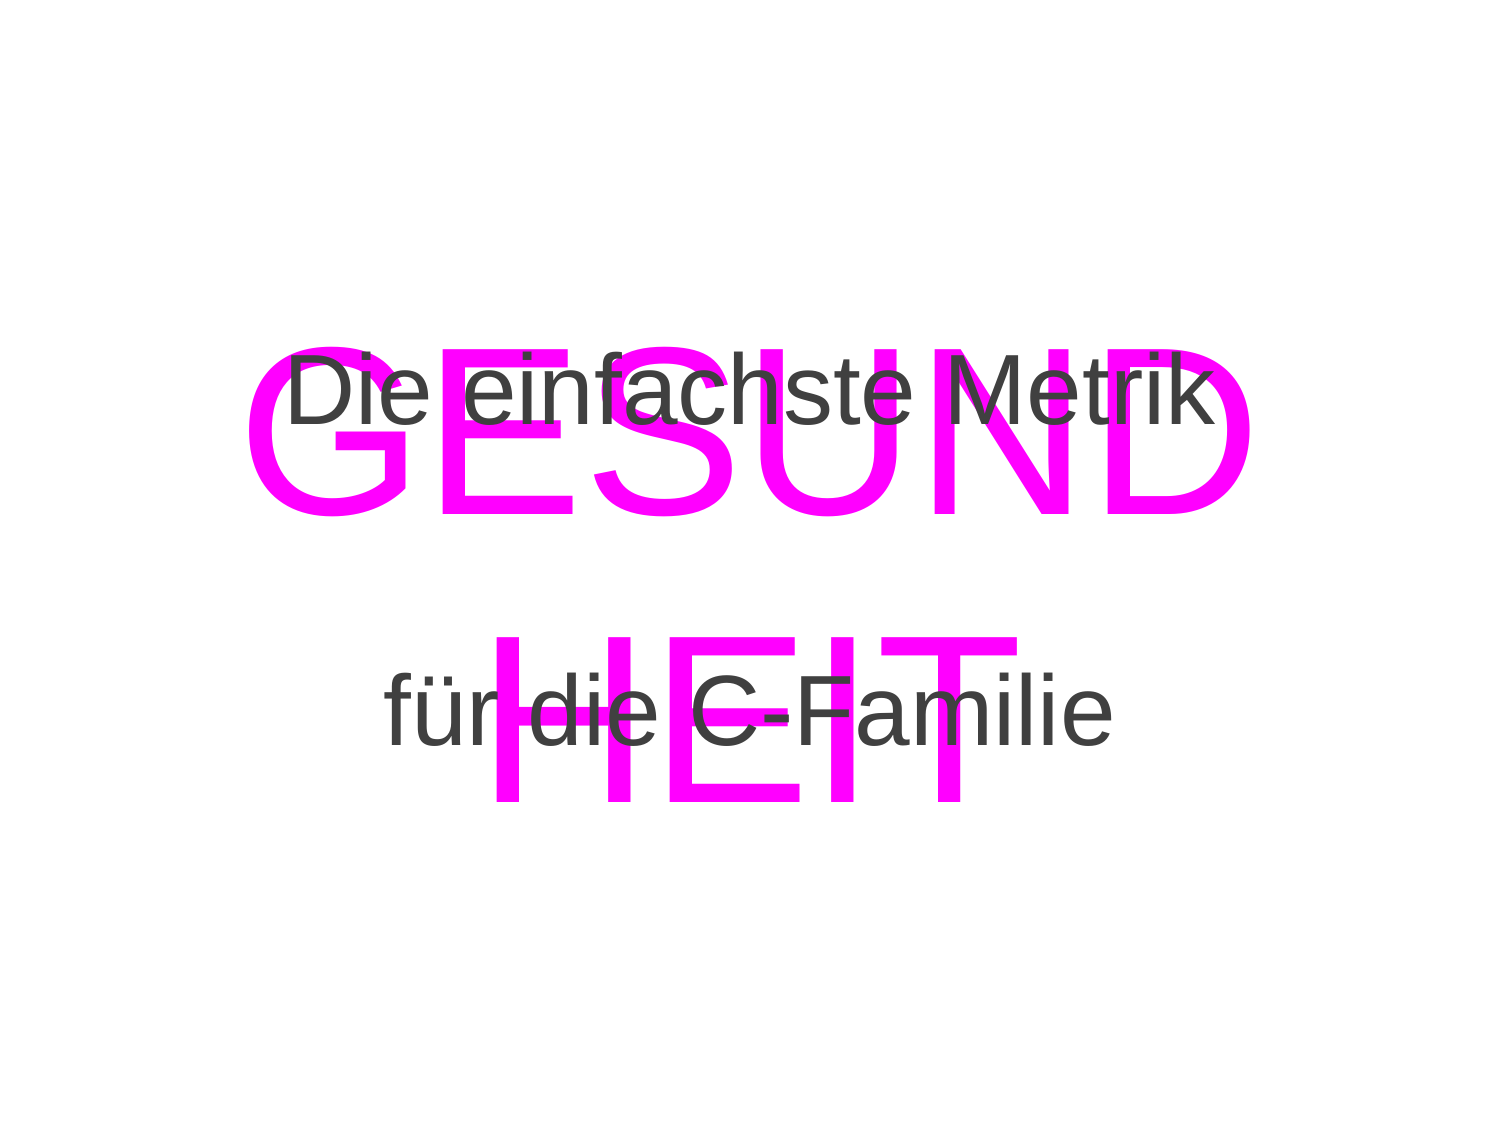

Die einfachste Metrik
# GESUNDHEIT
für die C-Familie